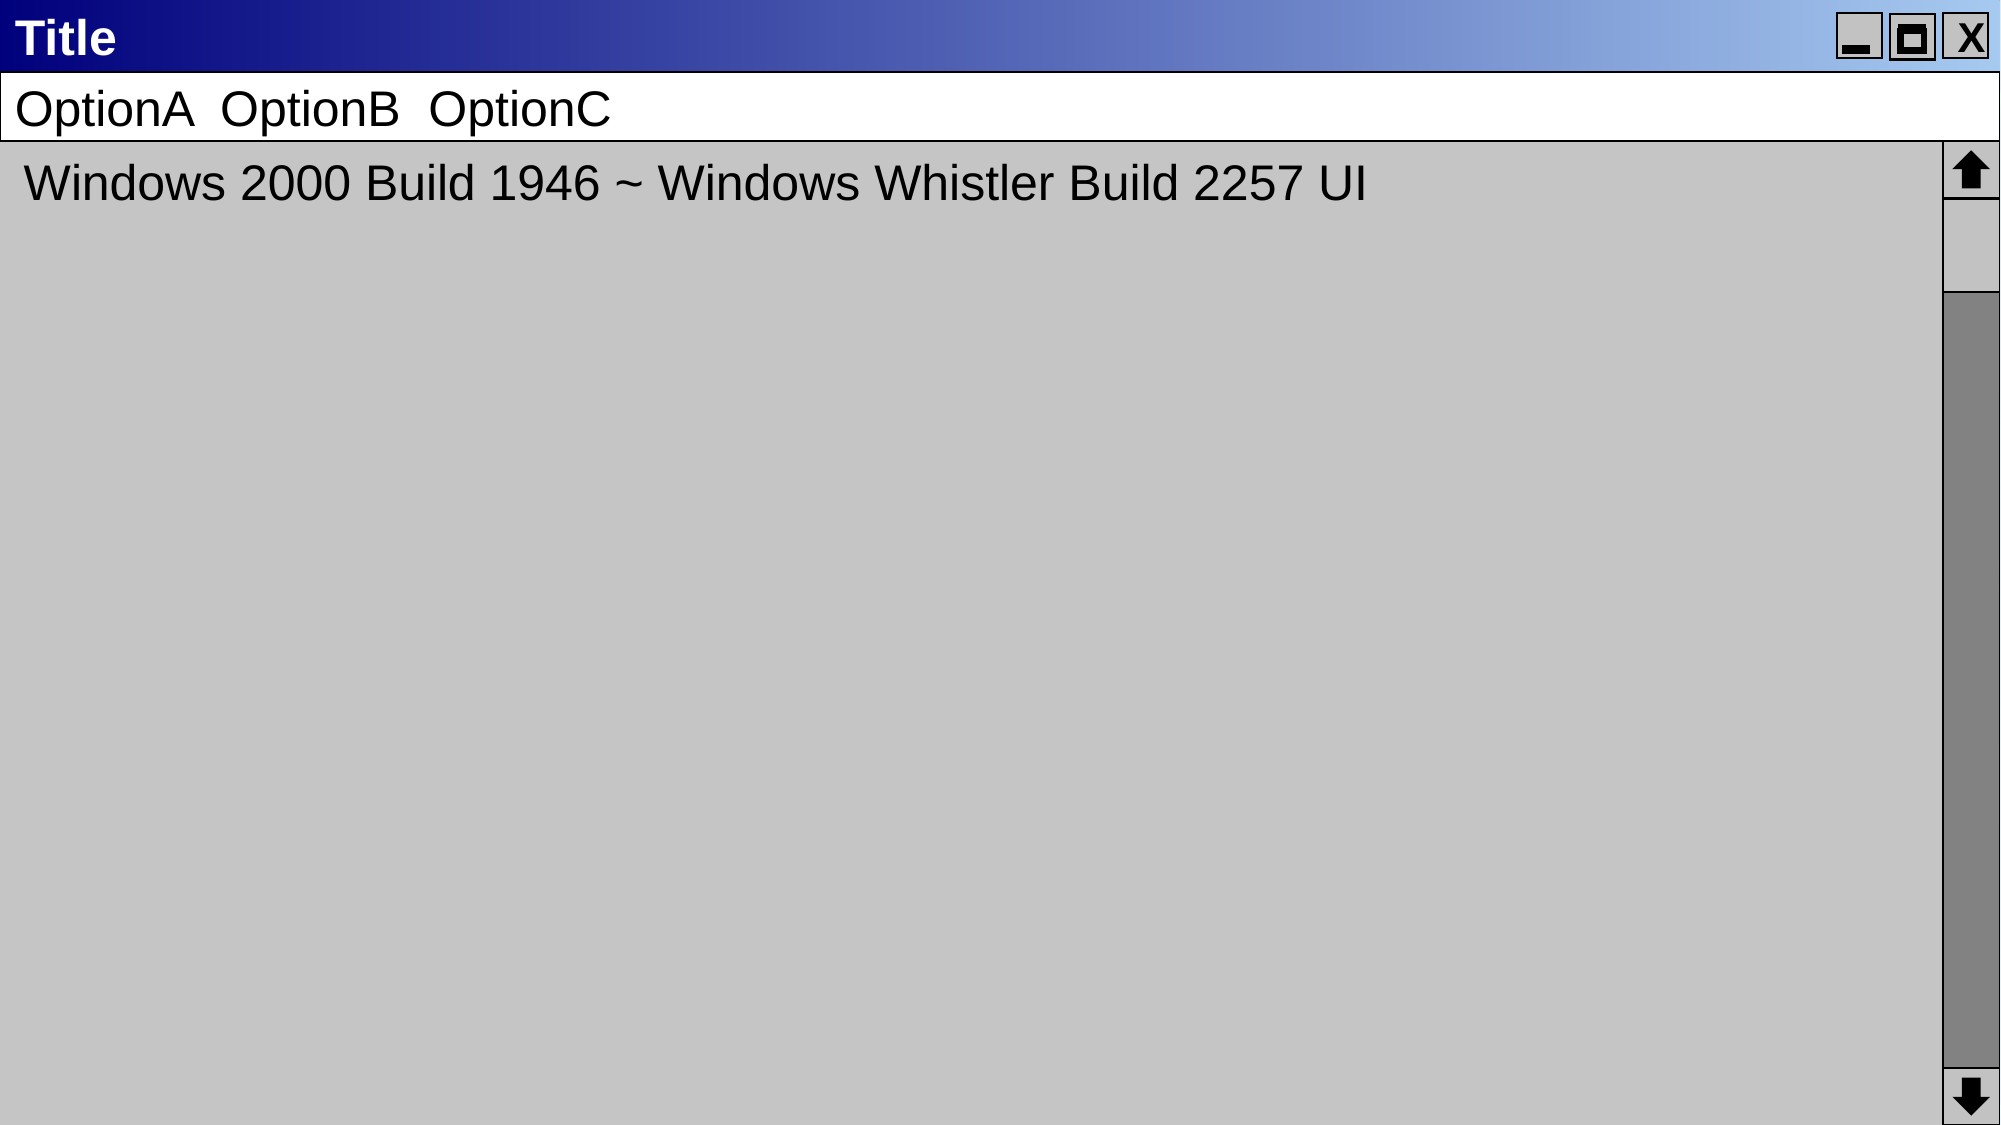

Title

X

OptionA  OptionB  OptionC

Windows 2000 Build 1946 ~ Windows Whistler Build 2257 UI